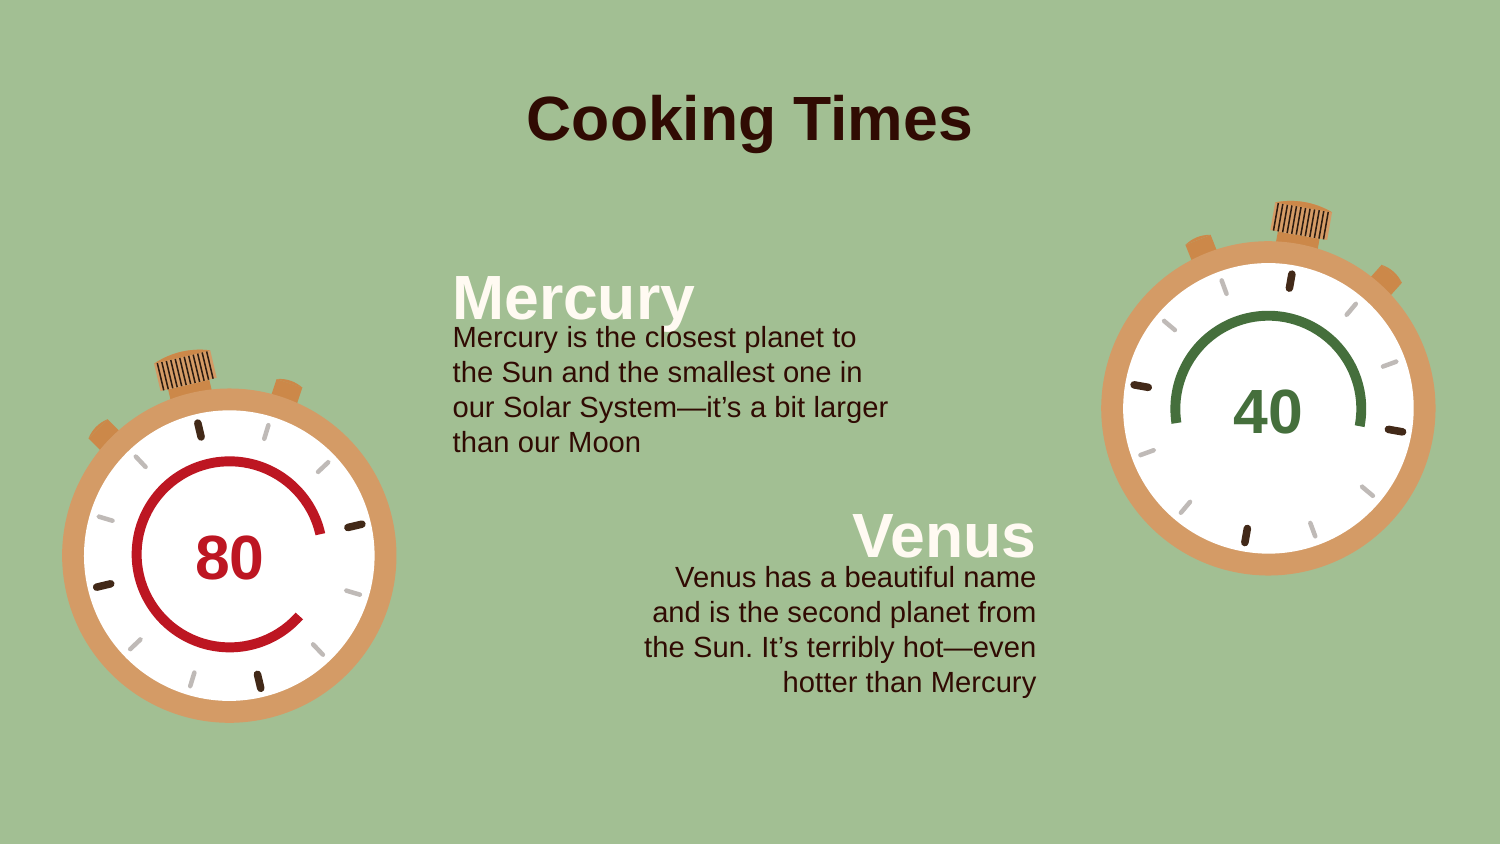

# Cooking Times

Mercury
Mercury is the closest planet to the Sun and the smallest one in our Solar System—it’s a bit larger than our Moon

40

Venus
80
Venus has a beautiful name and is the second planet from the Sun. It’s terribly hot—even hotter than Mercury